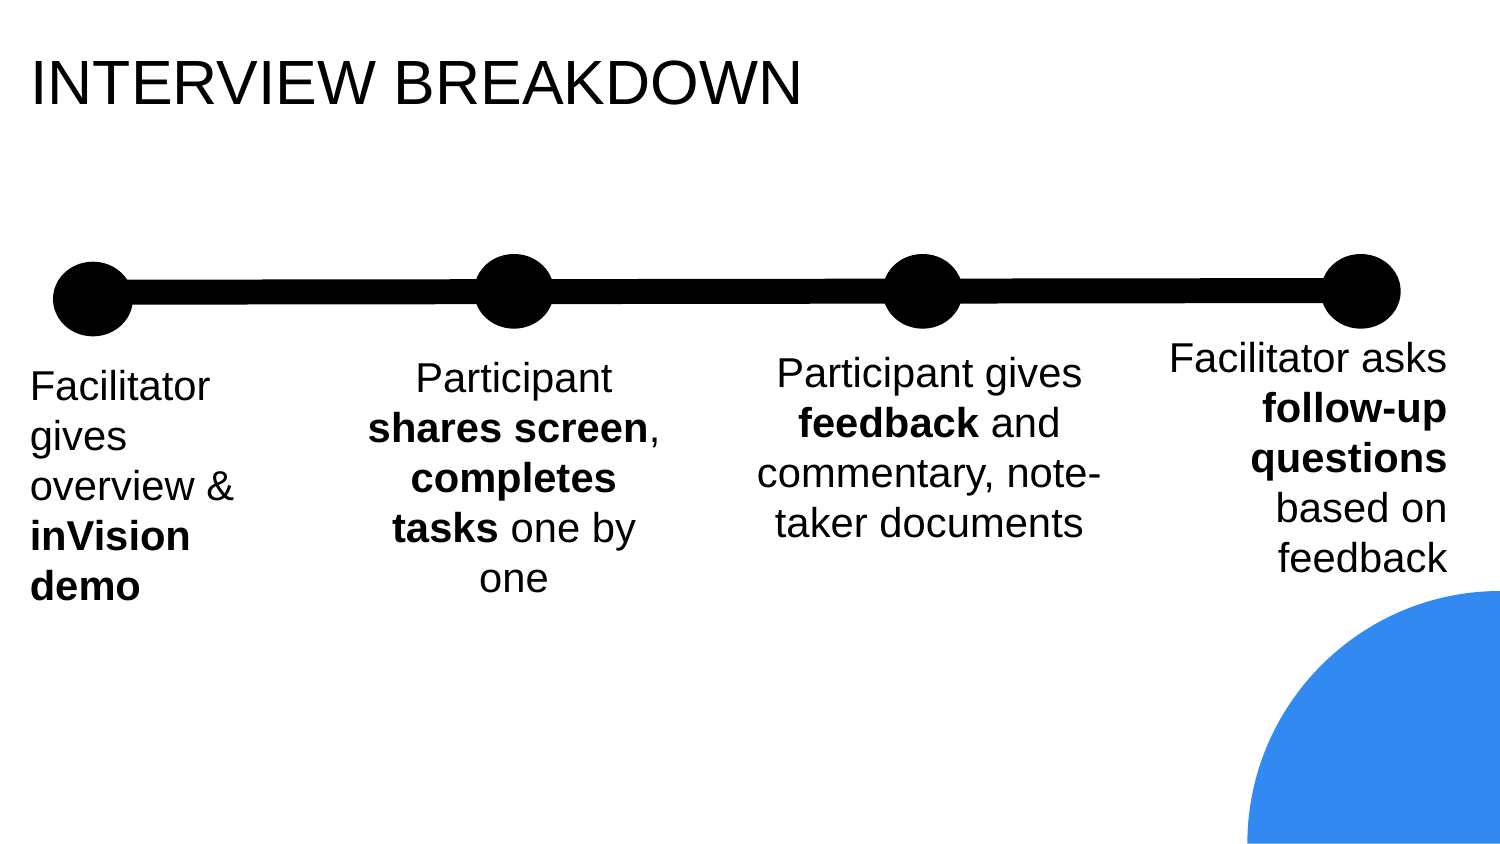

INTERVIEW BREAKDOWN

Facilitator asks follow-up questions based on feedback
Participant gives feedback and commentary, note-taker documents
Participant shares screen, completes tasks one by one
Facilitator gives overview & inVision demo